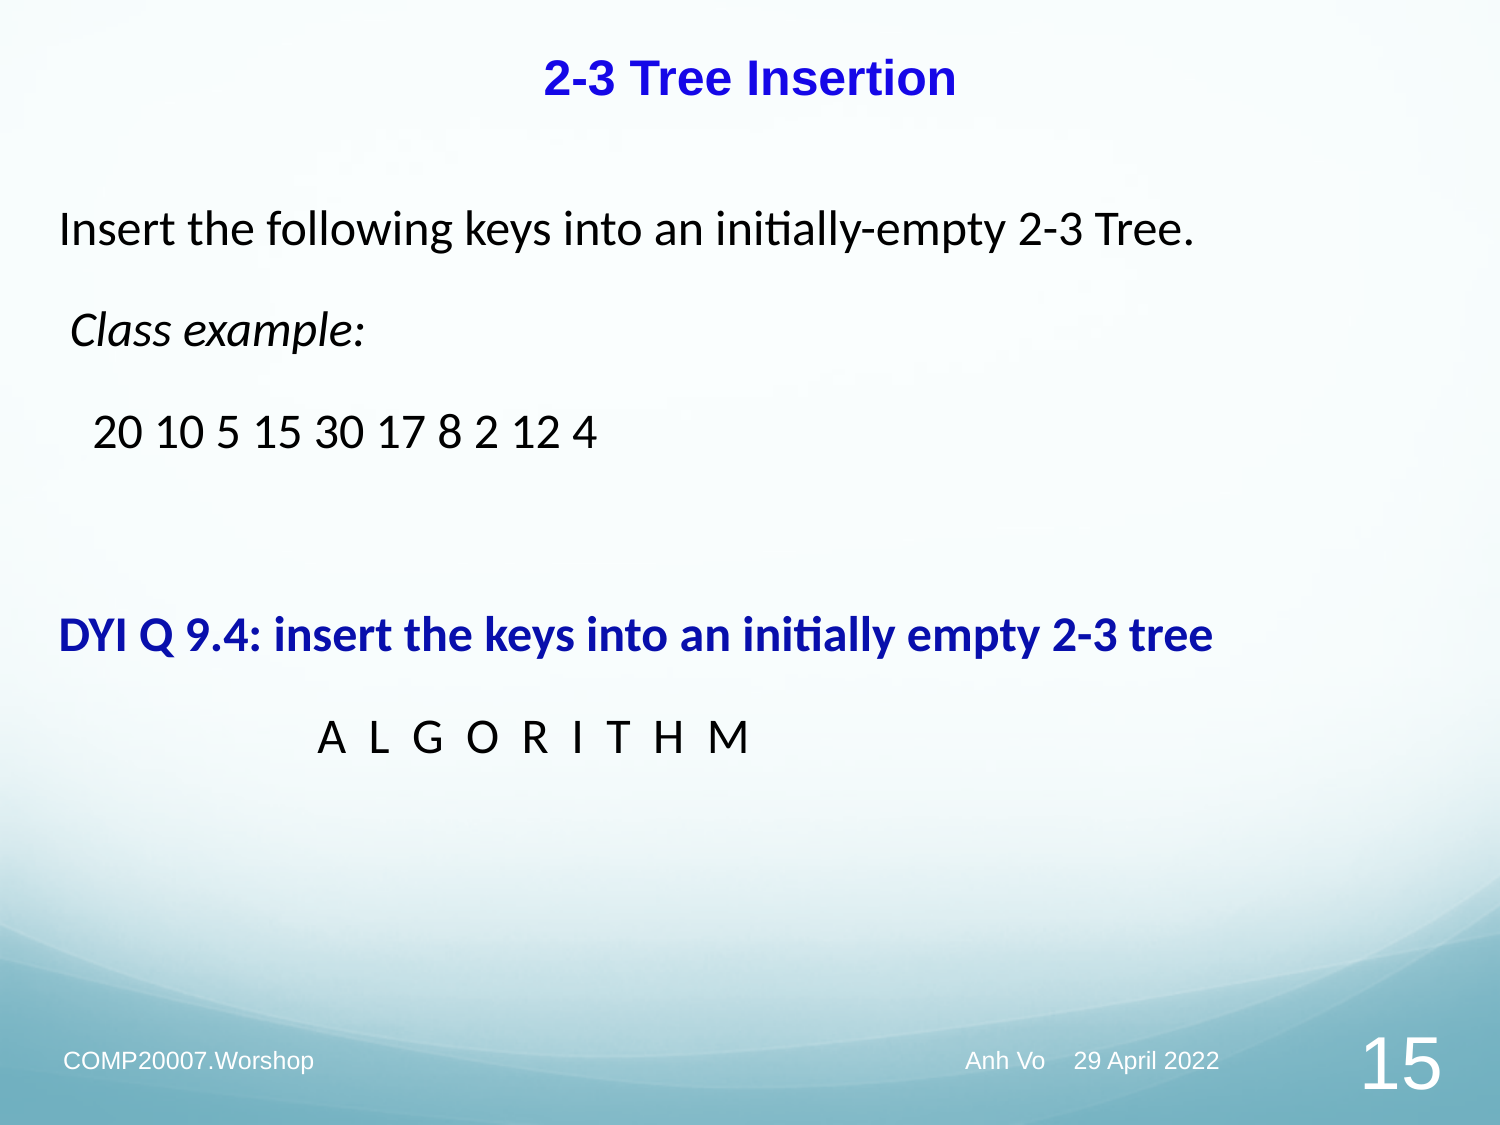

# 2-3 Tree Insertion
Insert the following keys into an initially-empty 2-3 Tree.
 Class example:
   20 10 5 15 30 17 8 2 12 4

DYI Q 9.4: insert the keys into an initially empty 2-3 tree
                       A  L  G  O  R  I  T  H  M

COMP20007.Worshop
Anh Vo    29 April 2022
15